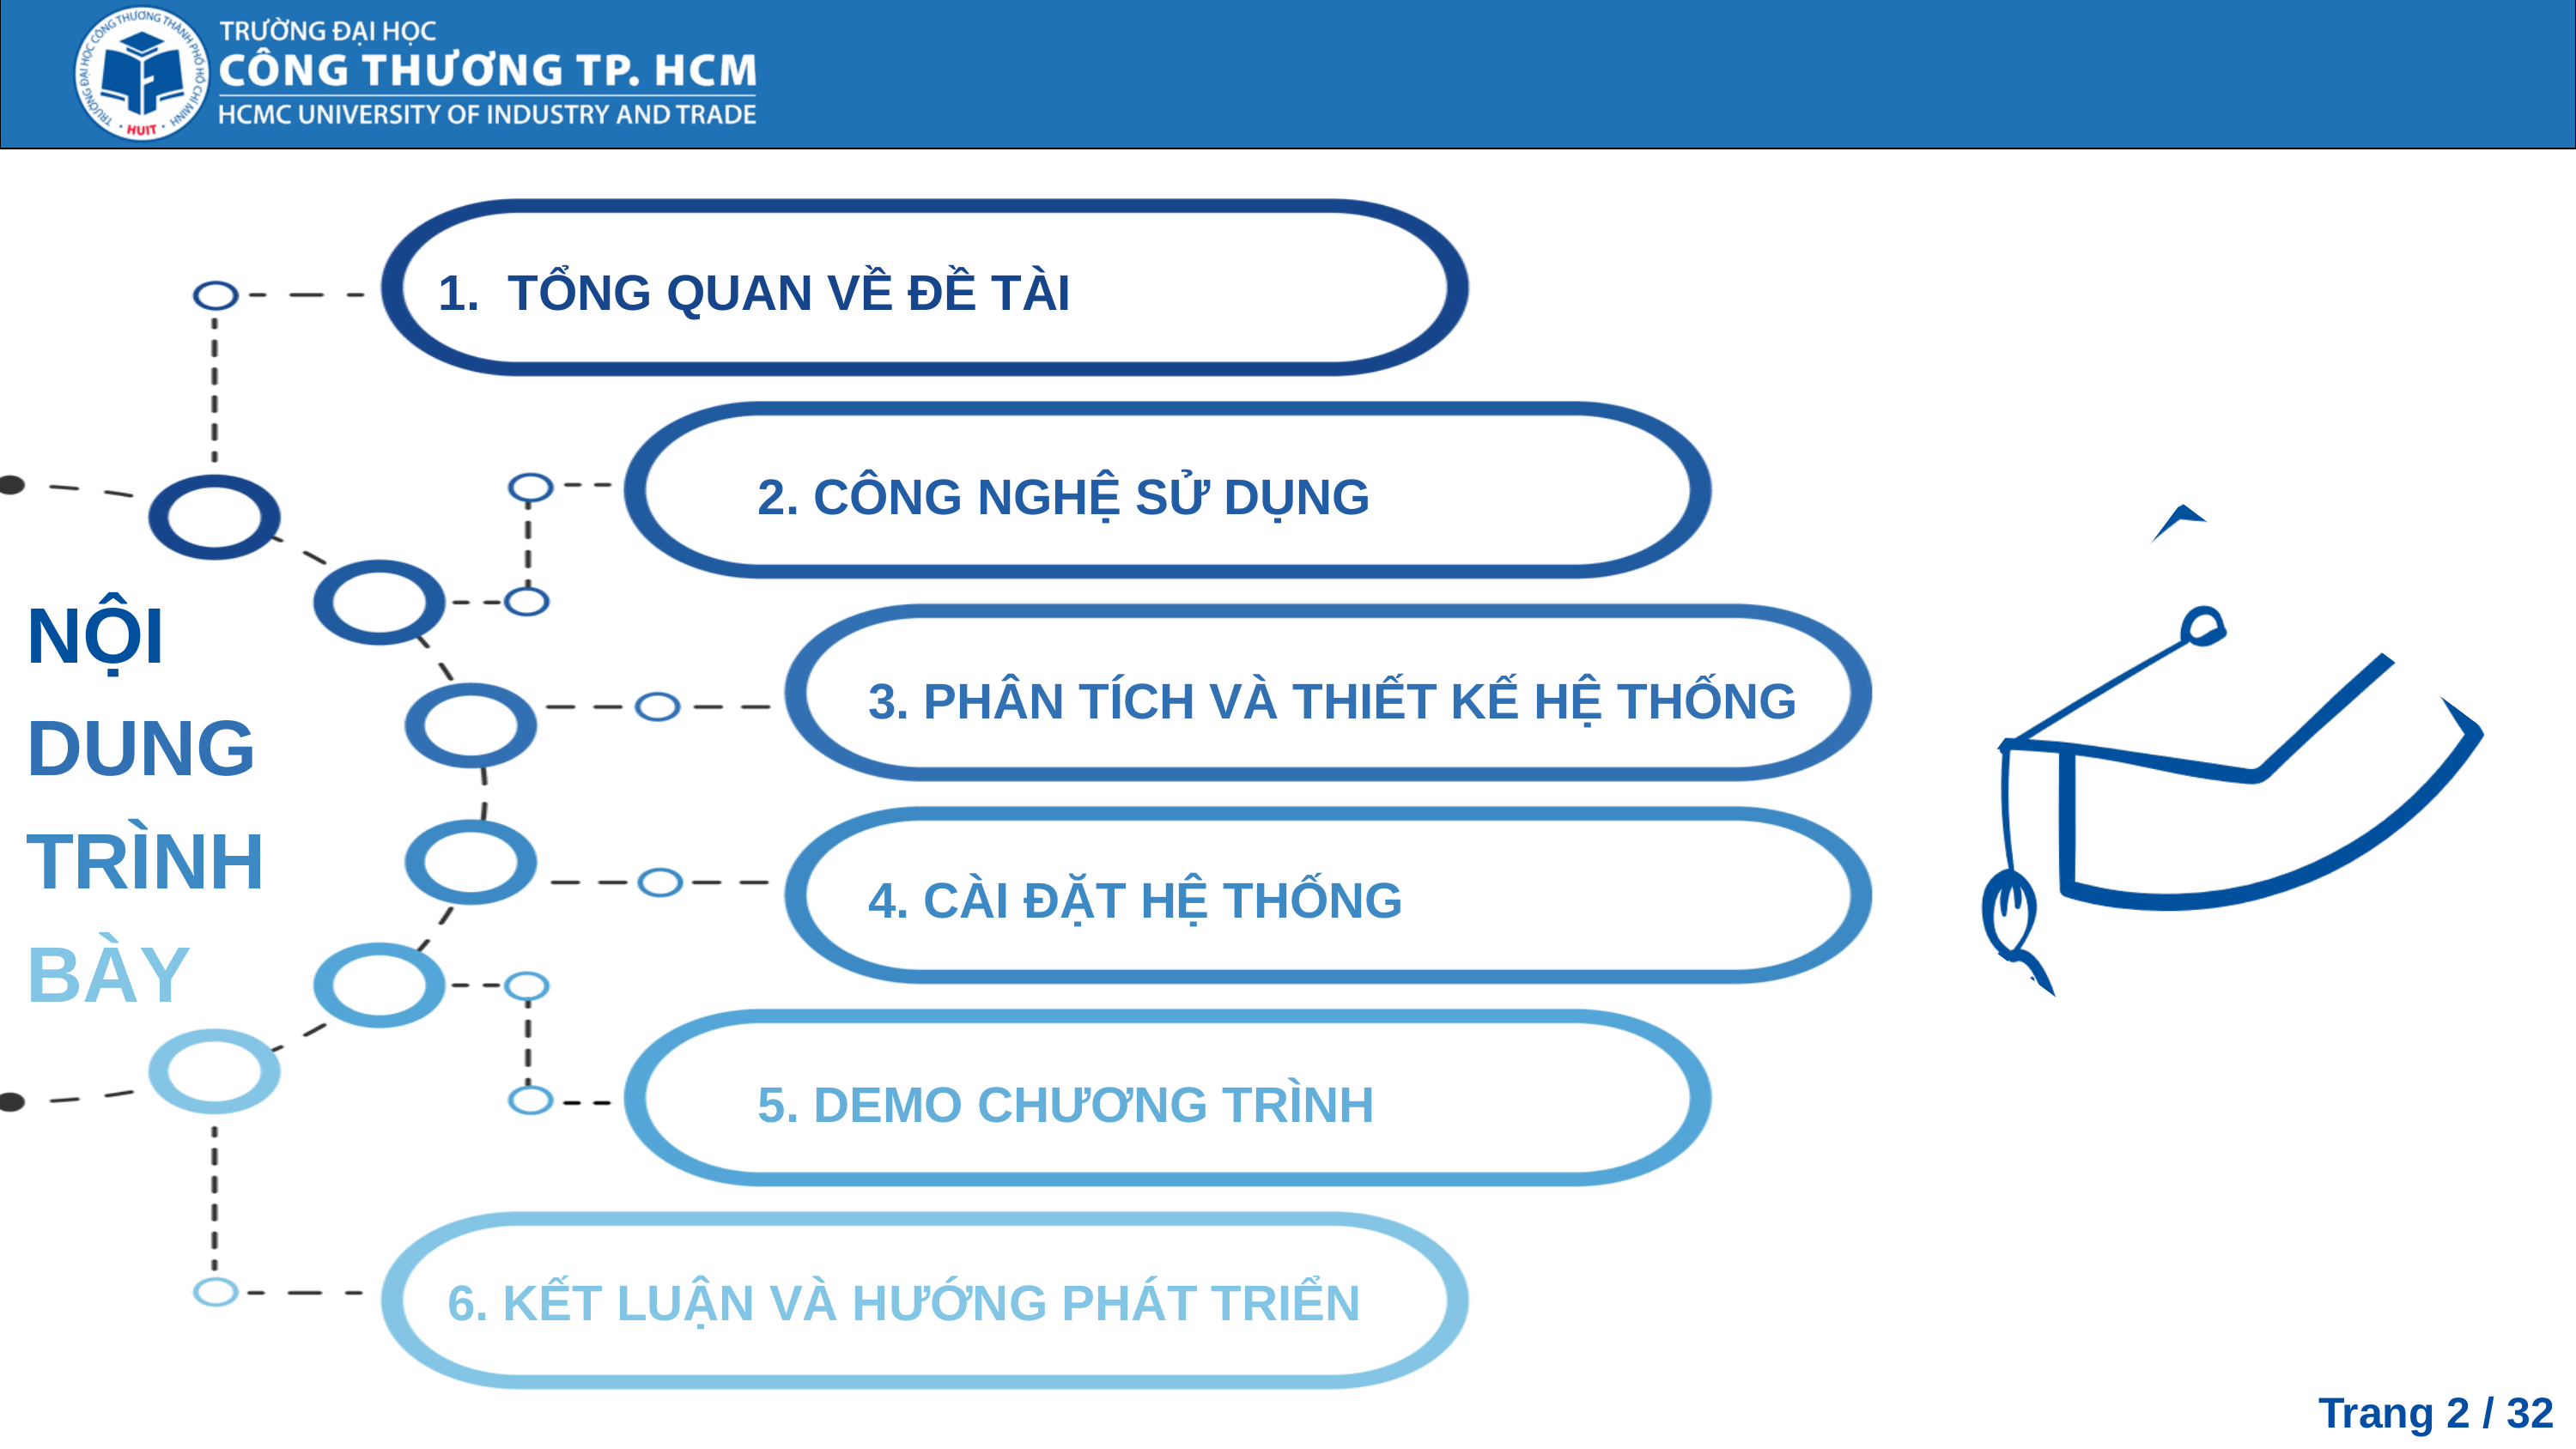

1.  TỔNG QUAN VỀ ĐỀ TÀI
2. CÔNG NGHỆ SỬ DỤNG
3. PHÂN TÍCH VÀ THIẾT KẾ HỆ THỐNG
4. CÀI ĐẶT HỆ THỐNG
5. DEMO CHƯƠNG TRÌNH
6. KẾT LUẬN VÀ HƯỚNG PHÁT TRIỂN
NỘI DUNG TRÌNH BÀY

Trang 2 / 32